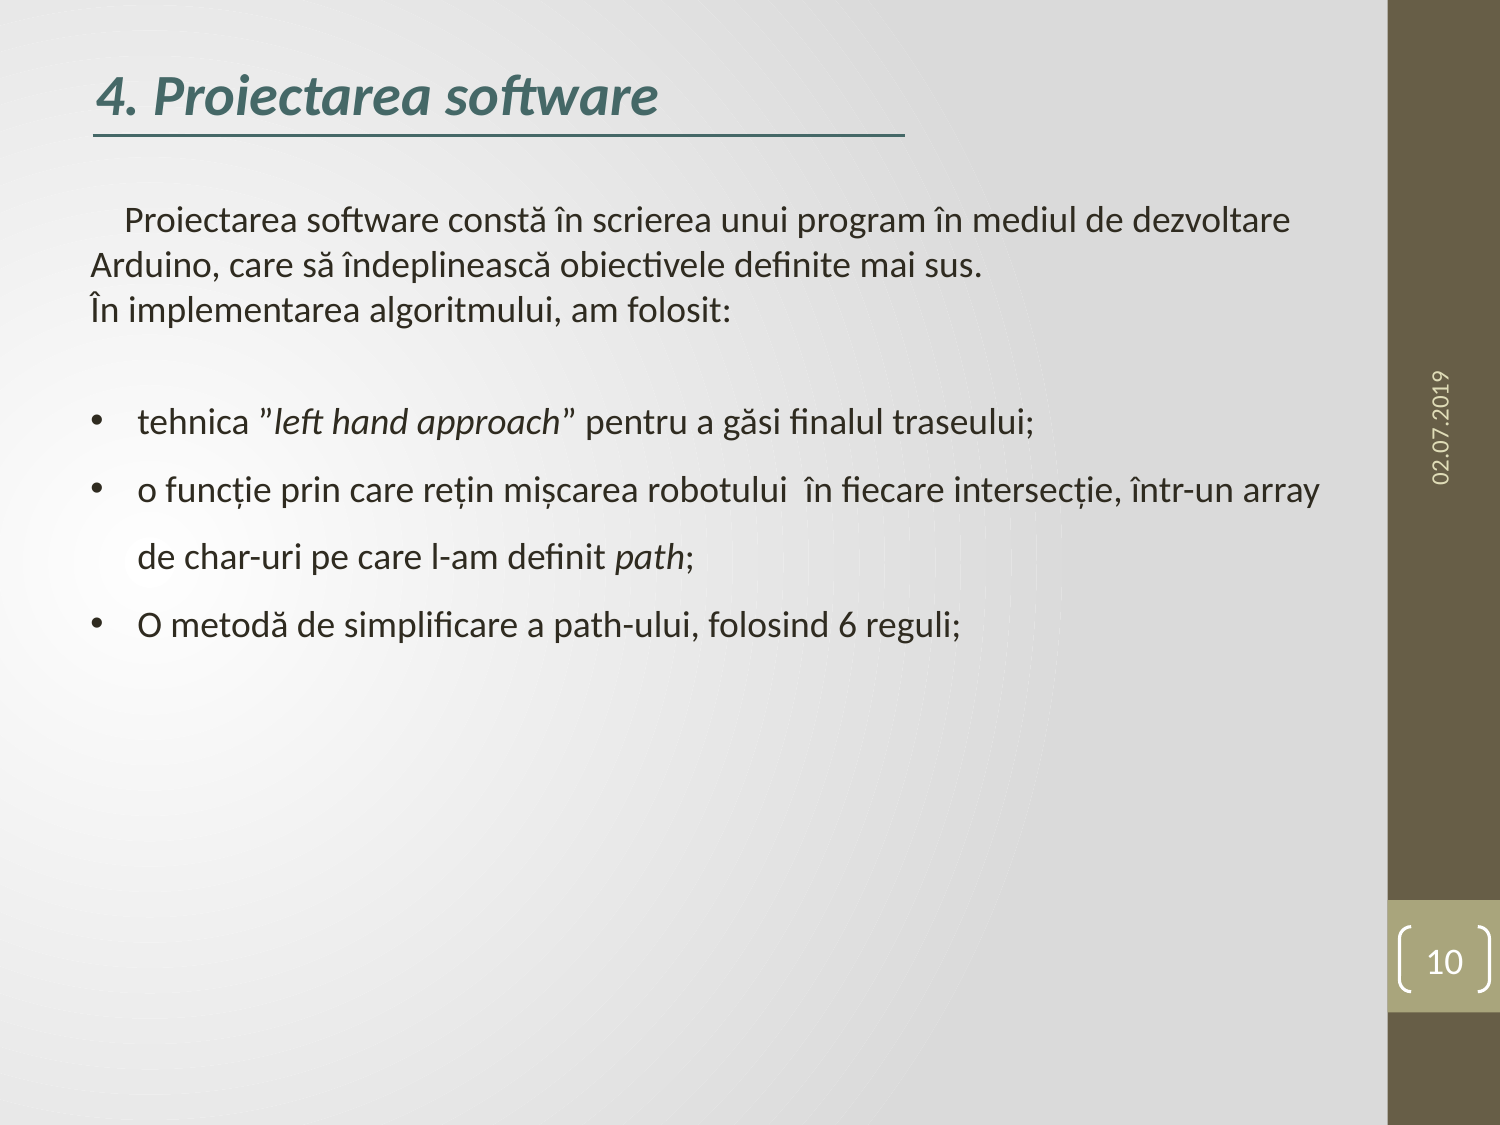

4. Proiectarea software
    Proiectarea software constă în scrierea unui program în mediul de dezvoltare
Arduino, care să îndeplinească obiectivele definite mai sus.
În implementarea algoritmului, am folosit:

tehnica ”left hand approach” pentru a găsi finalul traseului;
o funcție prin care rețin mișcarea robotului  în fiecare intersecție, într-un array de char-uri pe care l-am definit path;
O metodă de simplificare a path-ului, folosind 6 reguli;
02.07.2019
10